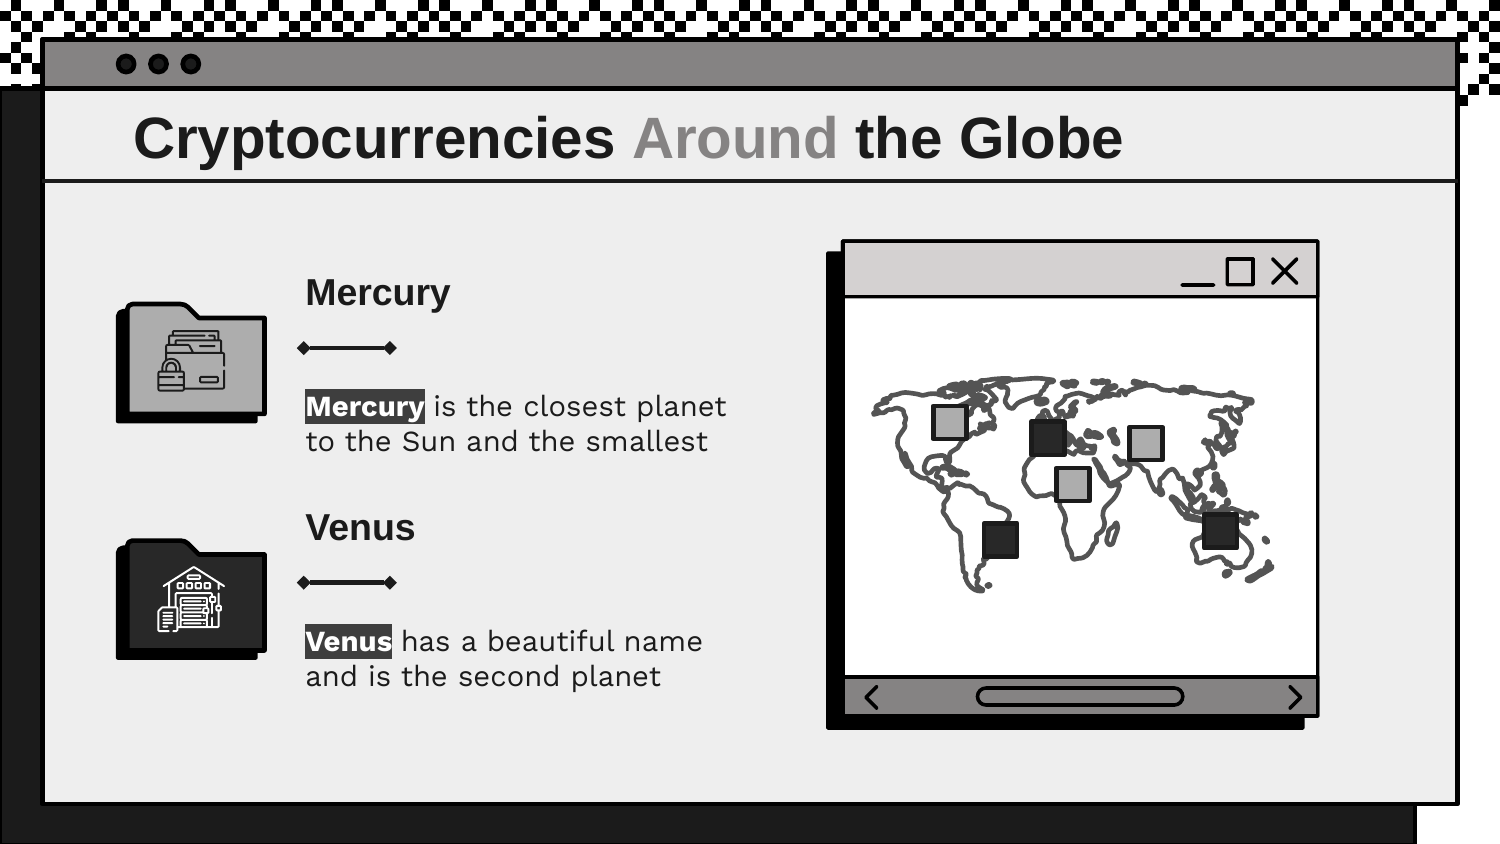

# Cryptocurrencies Around the Globe

Mercury

Mercury is the closest planet to the Sun and the smallest

Venus

Venus has a beautiful name and is the second planet